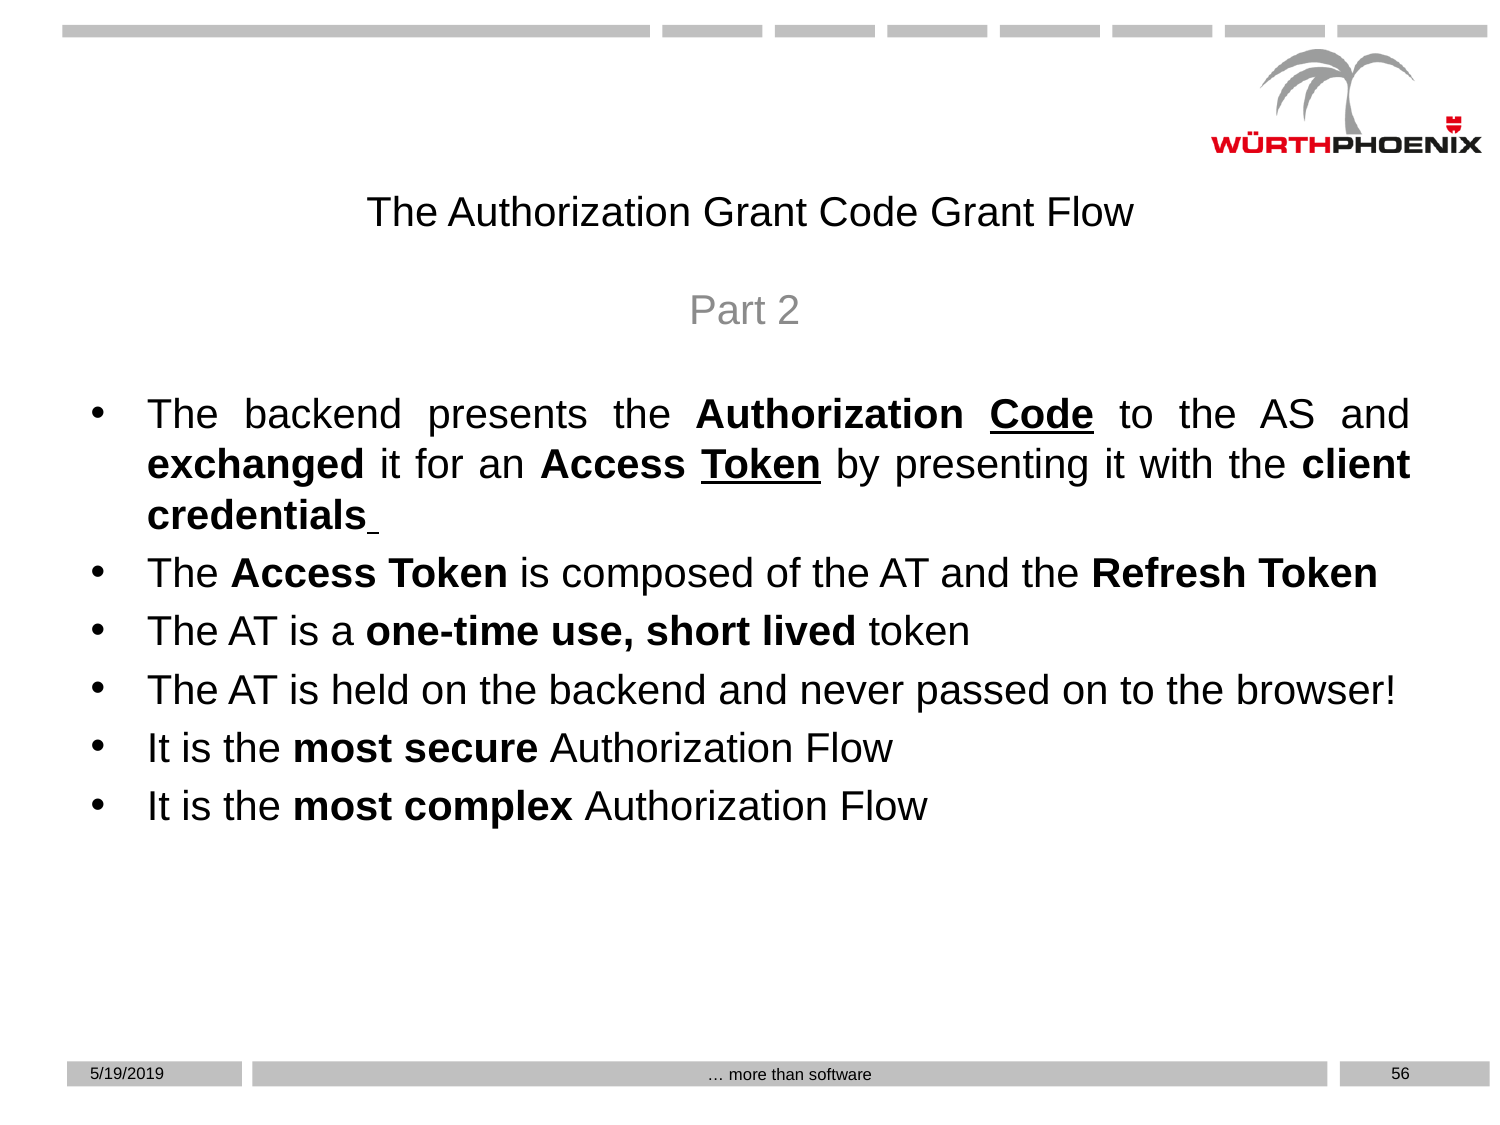

The Authorization Grant Code Grant Flow
Part 2

The backend presents the Authorization Code to the AS and exchanged it for an Access Token by presenting it with the client credentials
The Access Token is composed of the AT and the Refresh Token
The AT is a one-time use, short lived token
The AT is held on the backend and never passed on to the browser!
It is the most secure Authorization Flow
It is the most complex Authorization Flow

5/19/2019
56